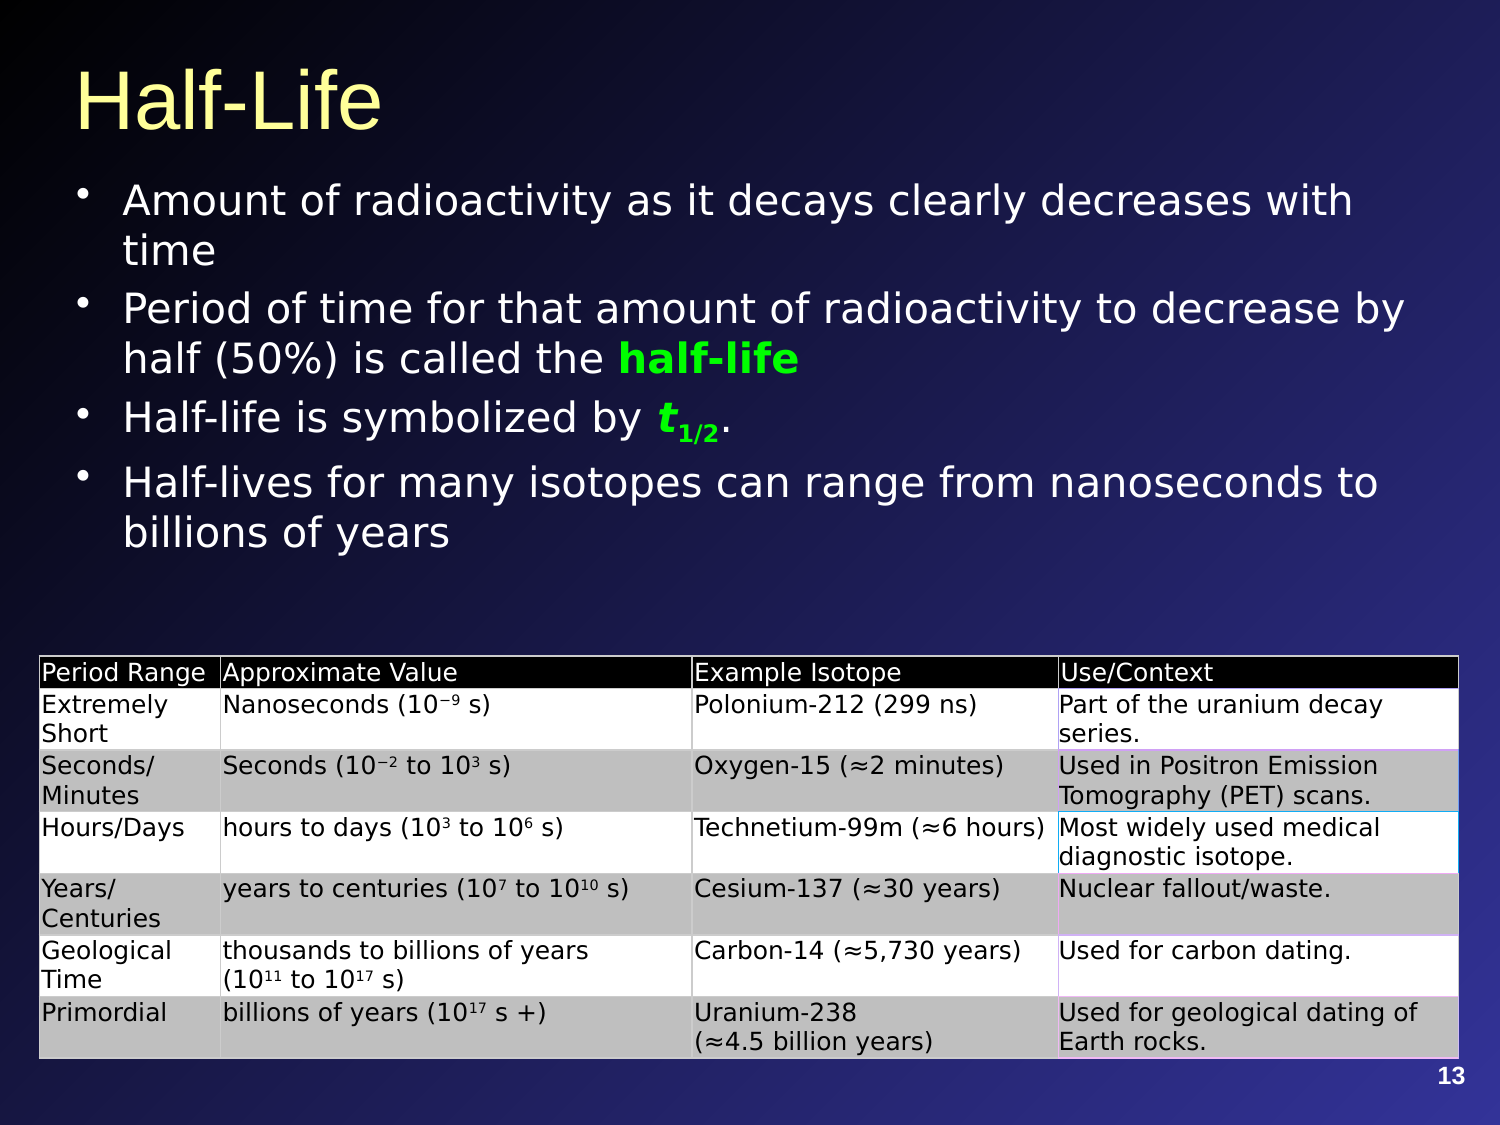

# Half-Life
Amount of radioactivity as it decays clearly decreases with time
Period of time for that amount of radioactivity to decrease by half (50%) is called the half-life
Half-life is symbolized by t1/2.
Half-lives for many isotopes can range from nanoseconds to billions of years
| Period Range | Approximate Value | Example Isotope | Use/Context |
| --- | --- | --- | --- |
| Extremely Short | Nanoseconds (10−9 s) | Polonium-212 (299 ns) | Part of the uranium decay series. |
| Seconds/ Minutes | Seconds (10−2 to 103 s) | Oxygen-15 (≈2 minutes) | Used in Positron Emission Tomography (PET) scans. |
| Hours/Days | hours to days (103 to 106 s) | Technetium-99m (≈6 hours) | Most widely used medical diagnostic isotope. |
| Years/ Centuries | years to centuries (107 to 1010 s) | Cesium-137 (≈30 years) | Nuclear fallout/waste. |
| Geological Time | thousands to billions of years (1011 to 1017 s) | Carbon-14 (≈5,730 years) | Used for carbon dating. |
| Primordial | billions of years (1017 s +) | Uranium-238 (≈4.5 billion years) | Used for geological dating of Earth rocks. |
13